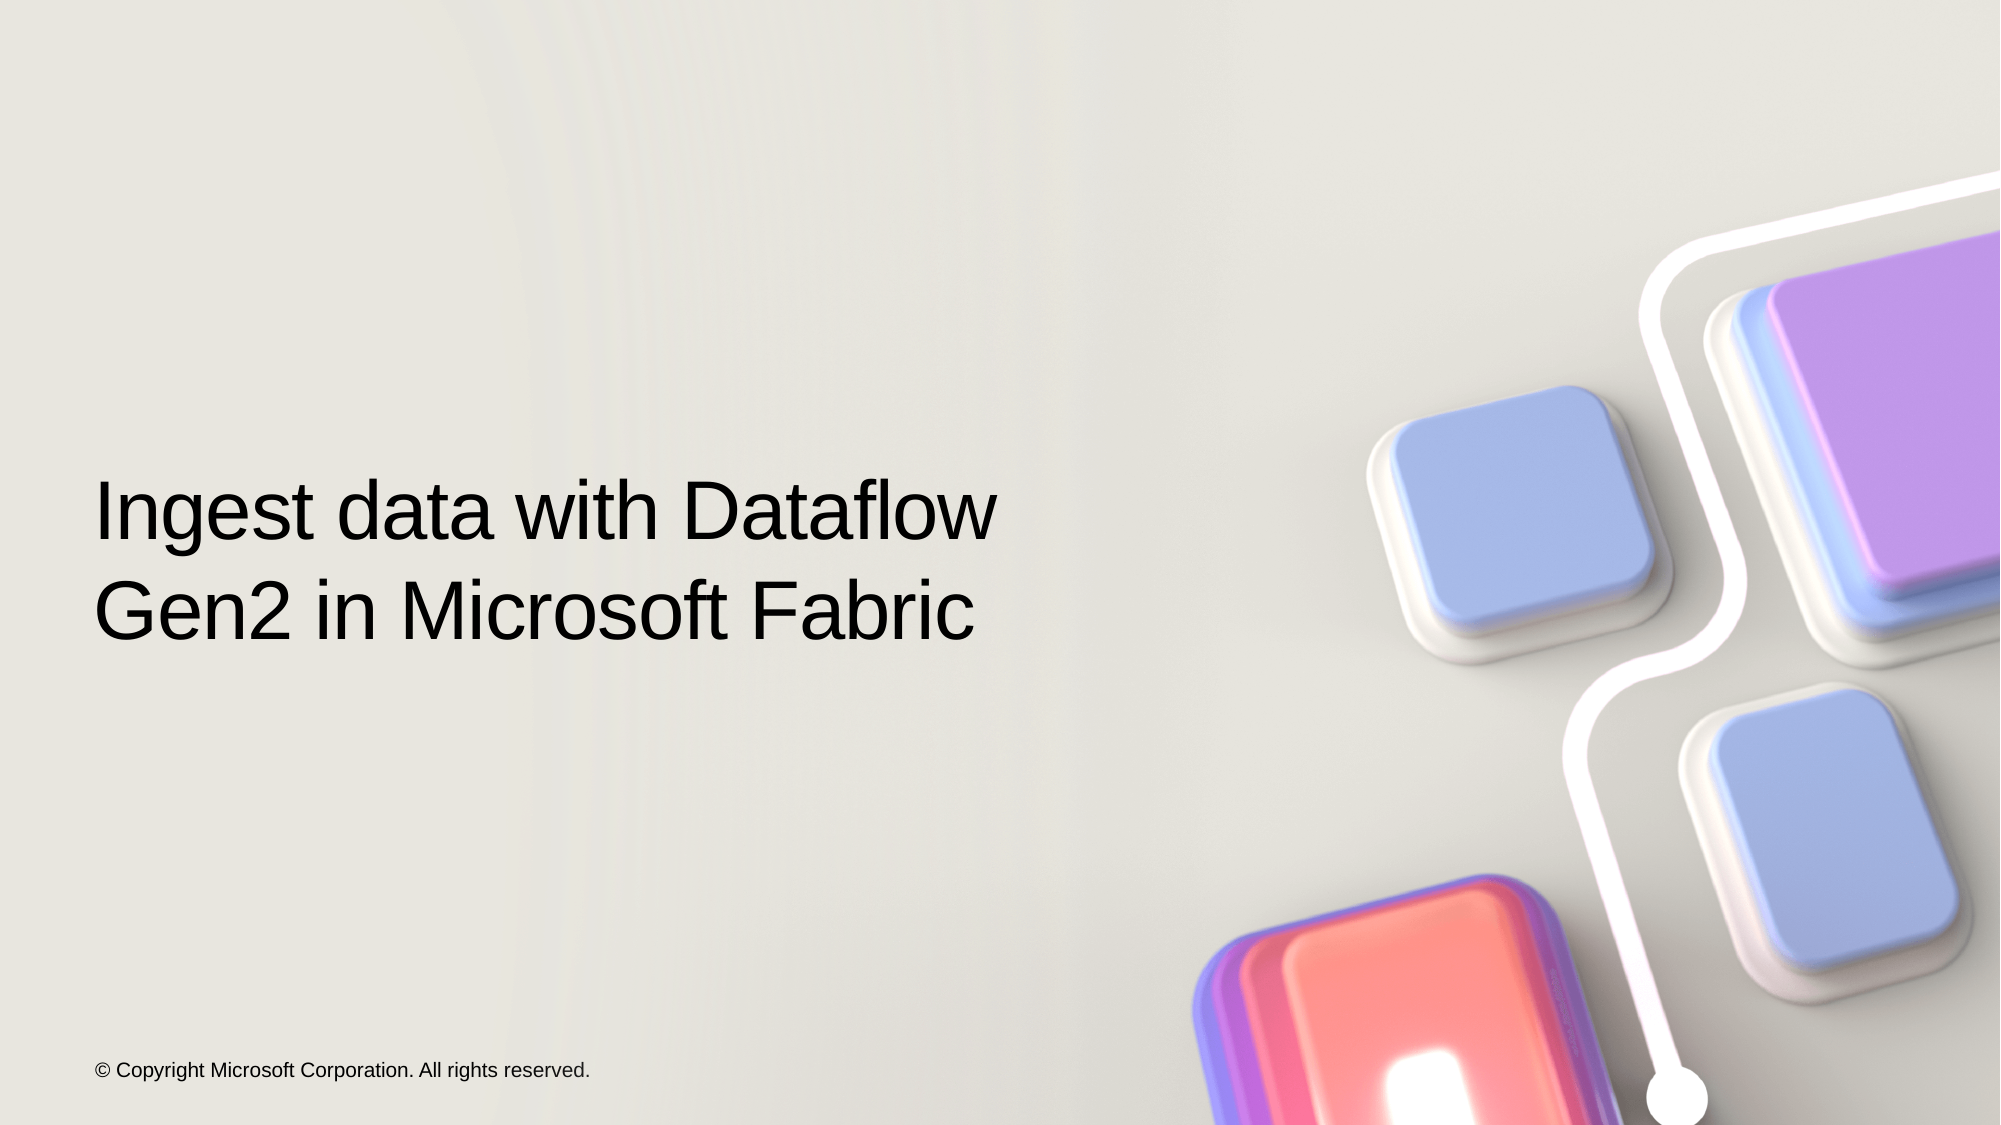

# Ingest data with Dataflow Gen2 in Microsoft Fabric